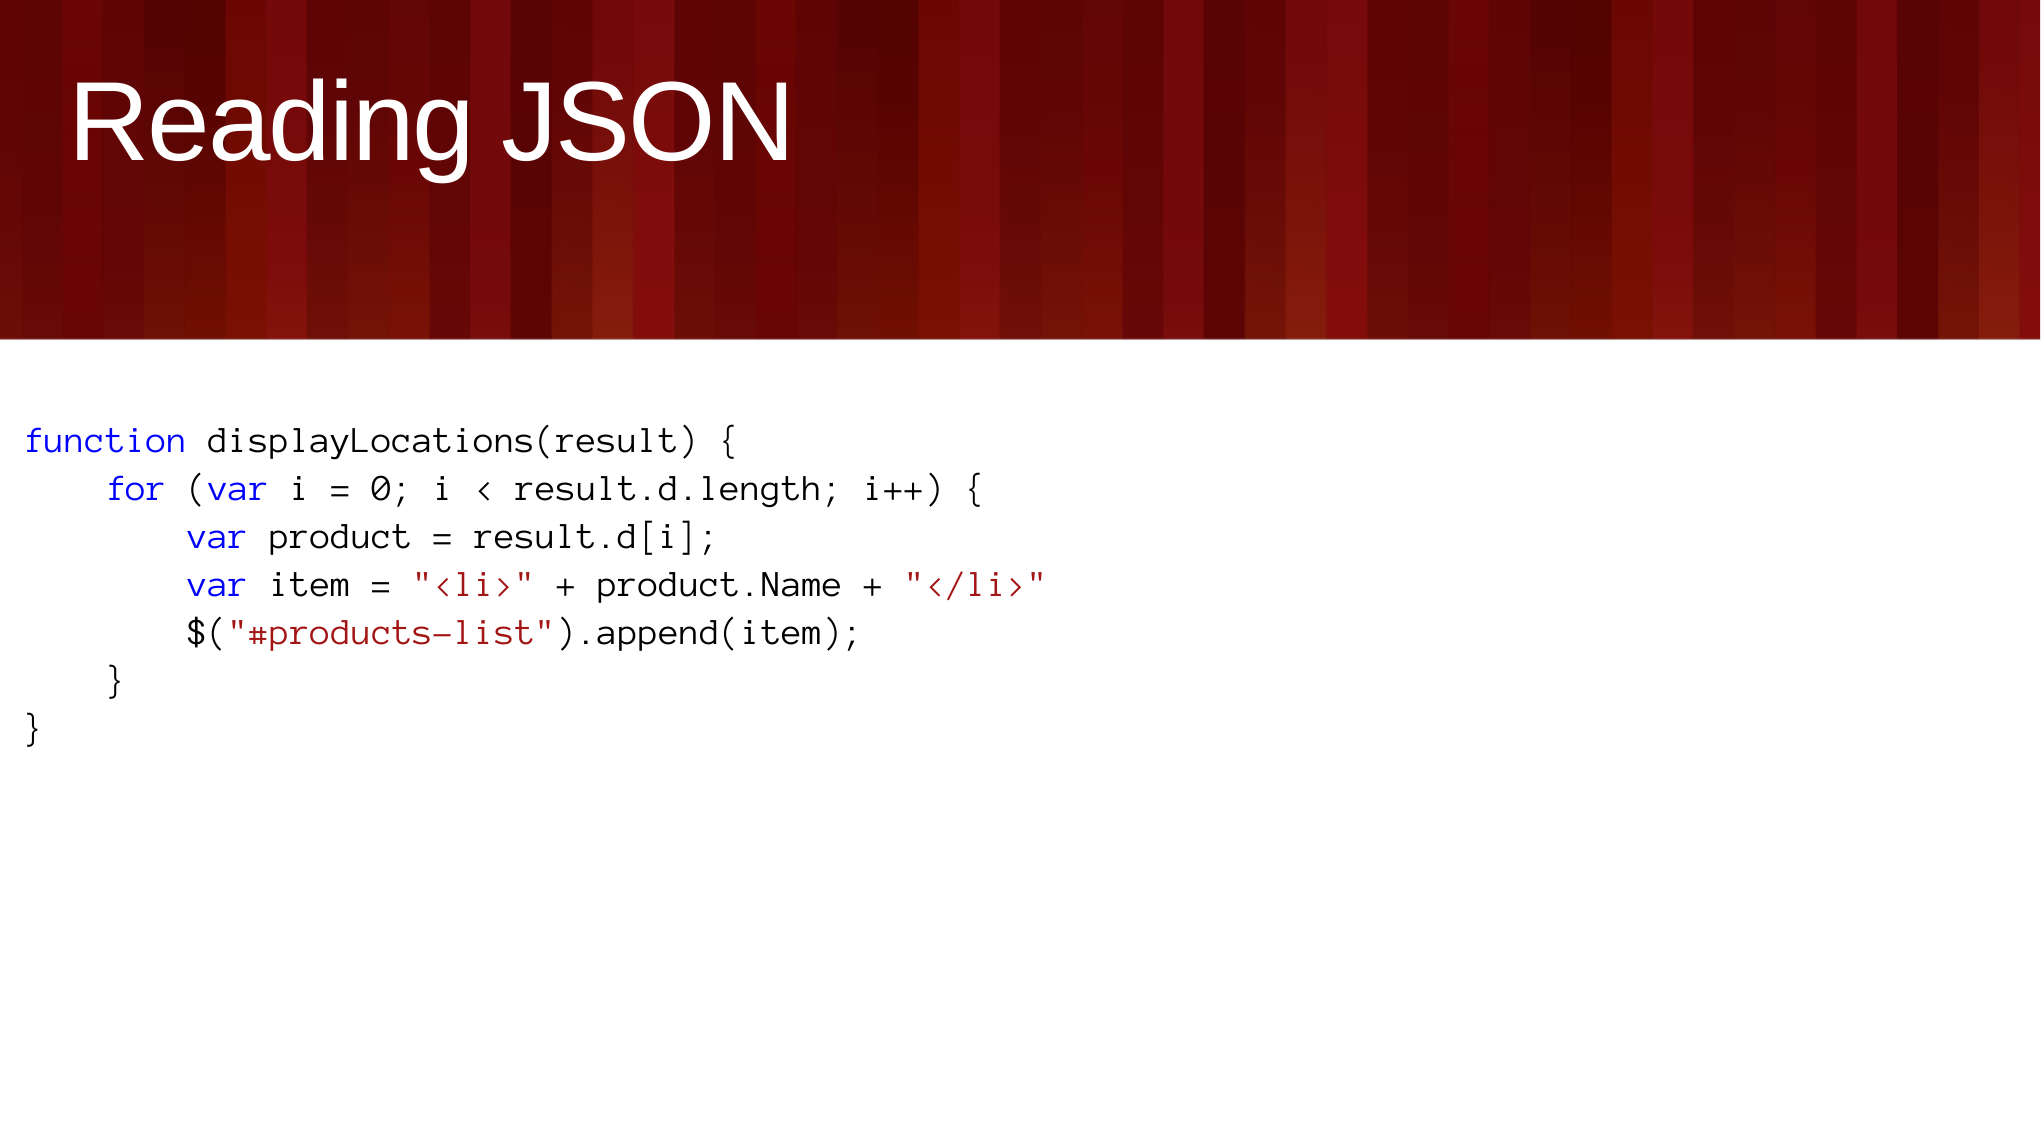

# Reading JSON
function displayLocations(result) {
    for (var i = 0; i < result.d.length; i++) {
        var product = result.d[i];
        var item = "<li>" + product.Name + "</li>"
        $("#products-list").append(item);
    }
}